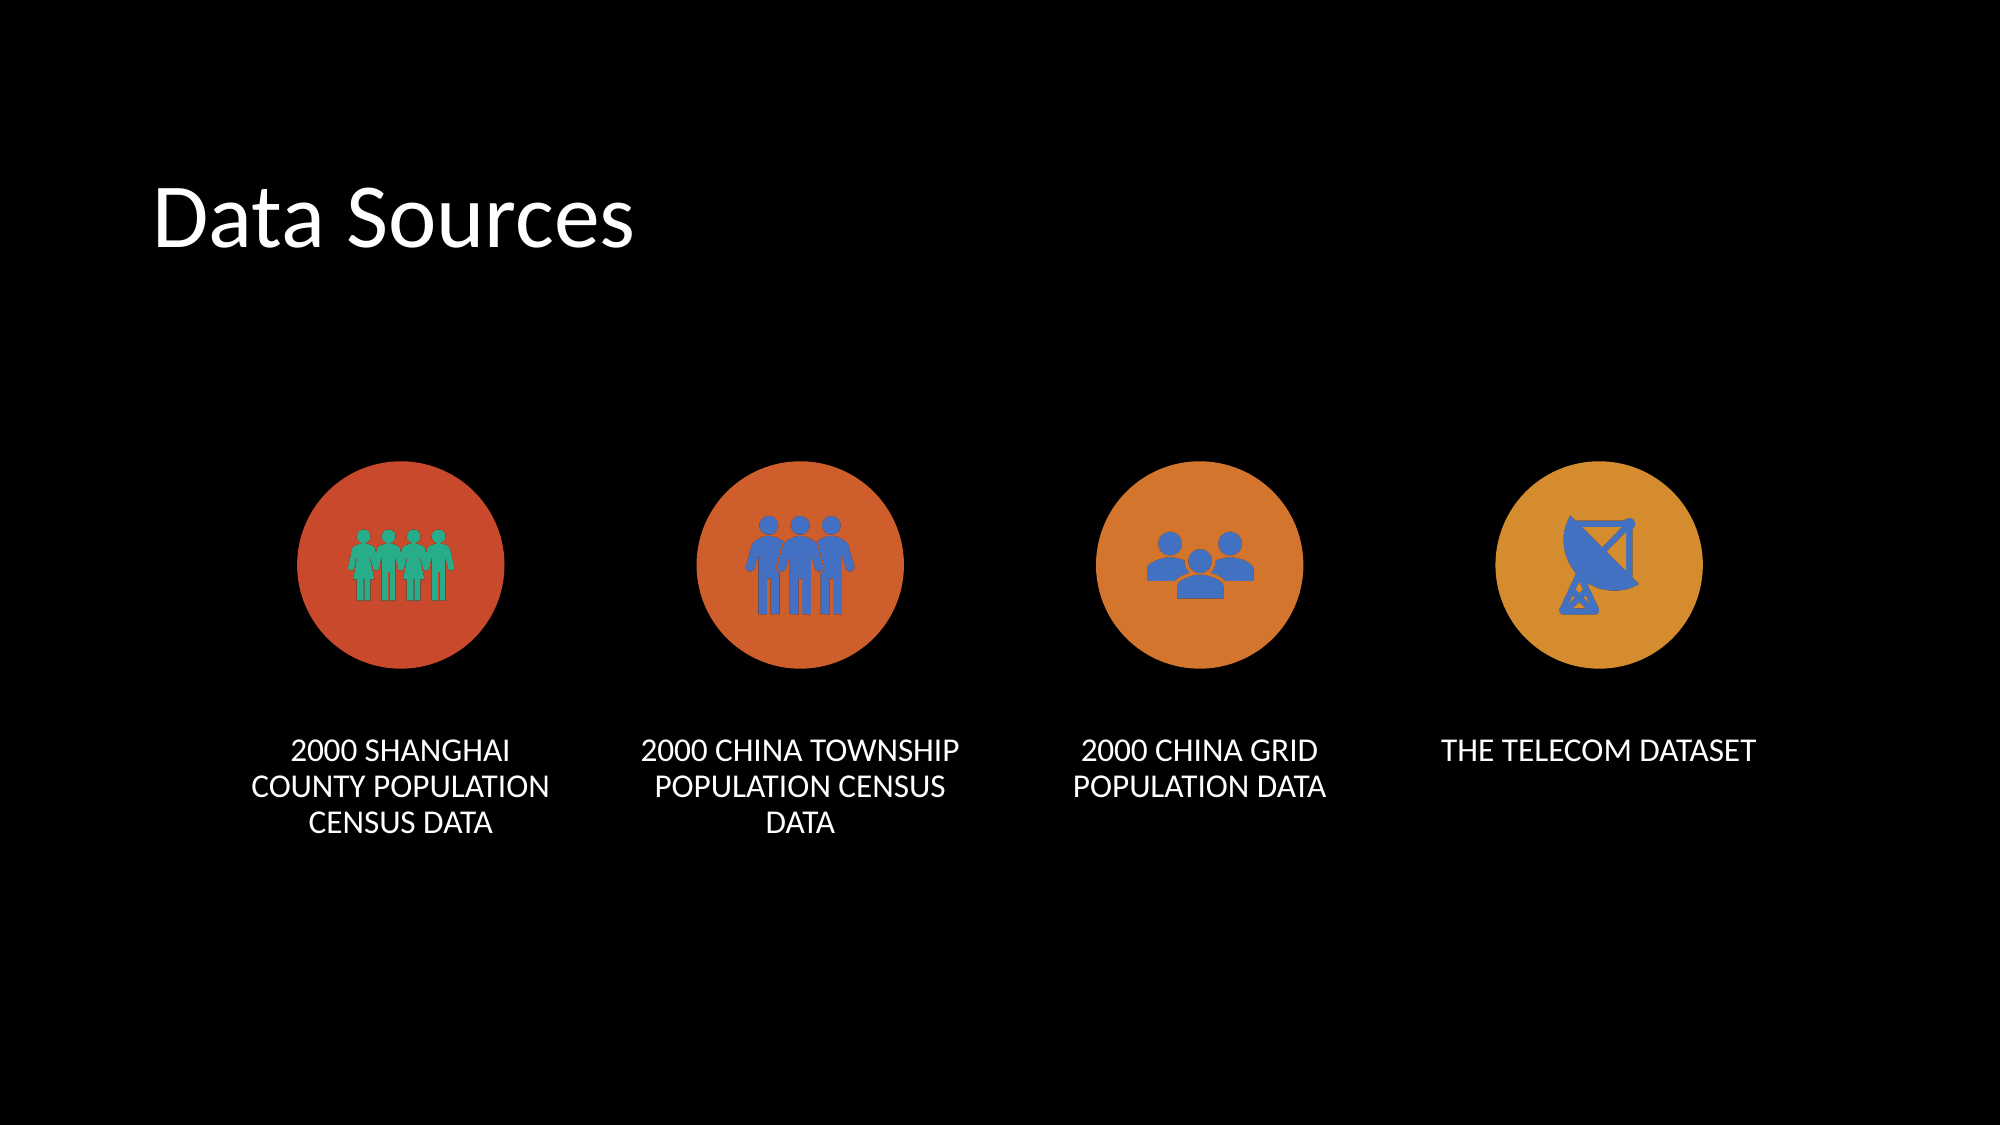

# Data Sources
2000 Shanghai County Population Census Data
2000 China Township Population Census Data
2000 China Grid Population Data
The Telecom Dataset